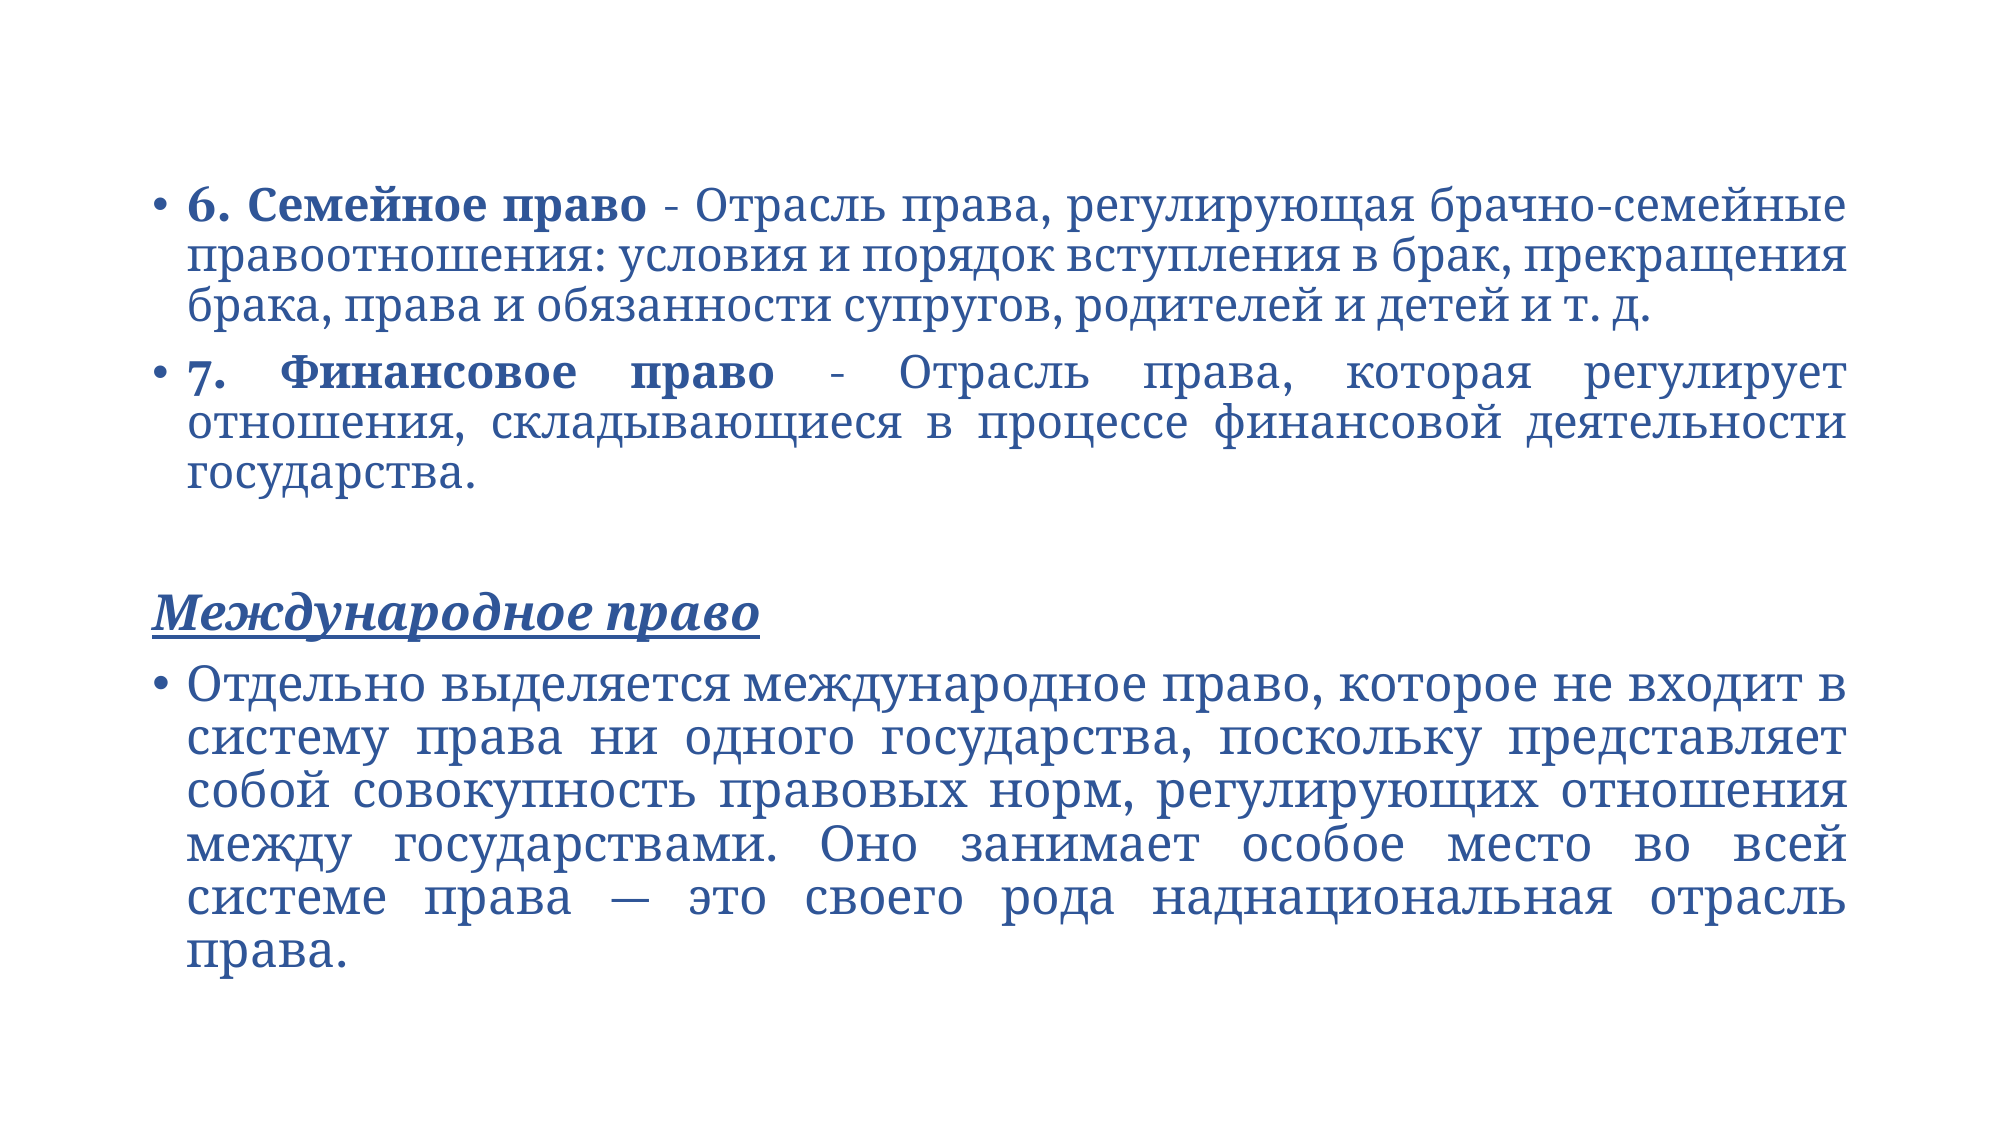

6. Семейное право - Отрасль права, регулирующая брачно-семейные правоотношения: условия и порядок вступления в брак, прекращения брака, права и обязанности супругов, родителей и детей и т. д.
7. Финансовое право - Отрасль права, которая регулирует отношения, складывающиеся в процессе финансовой деятельности государства.

Международное право
Отдельно выделяется международное право, которое не входит в систему права ни одного государства, поскольку представляет собой совокупность правовых норм, регулирующих отношения между государствами. Оно занимает особое место во всей системе права — это своего рода наднациональная отрасль права.